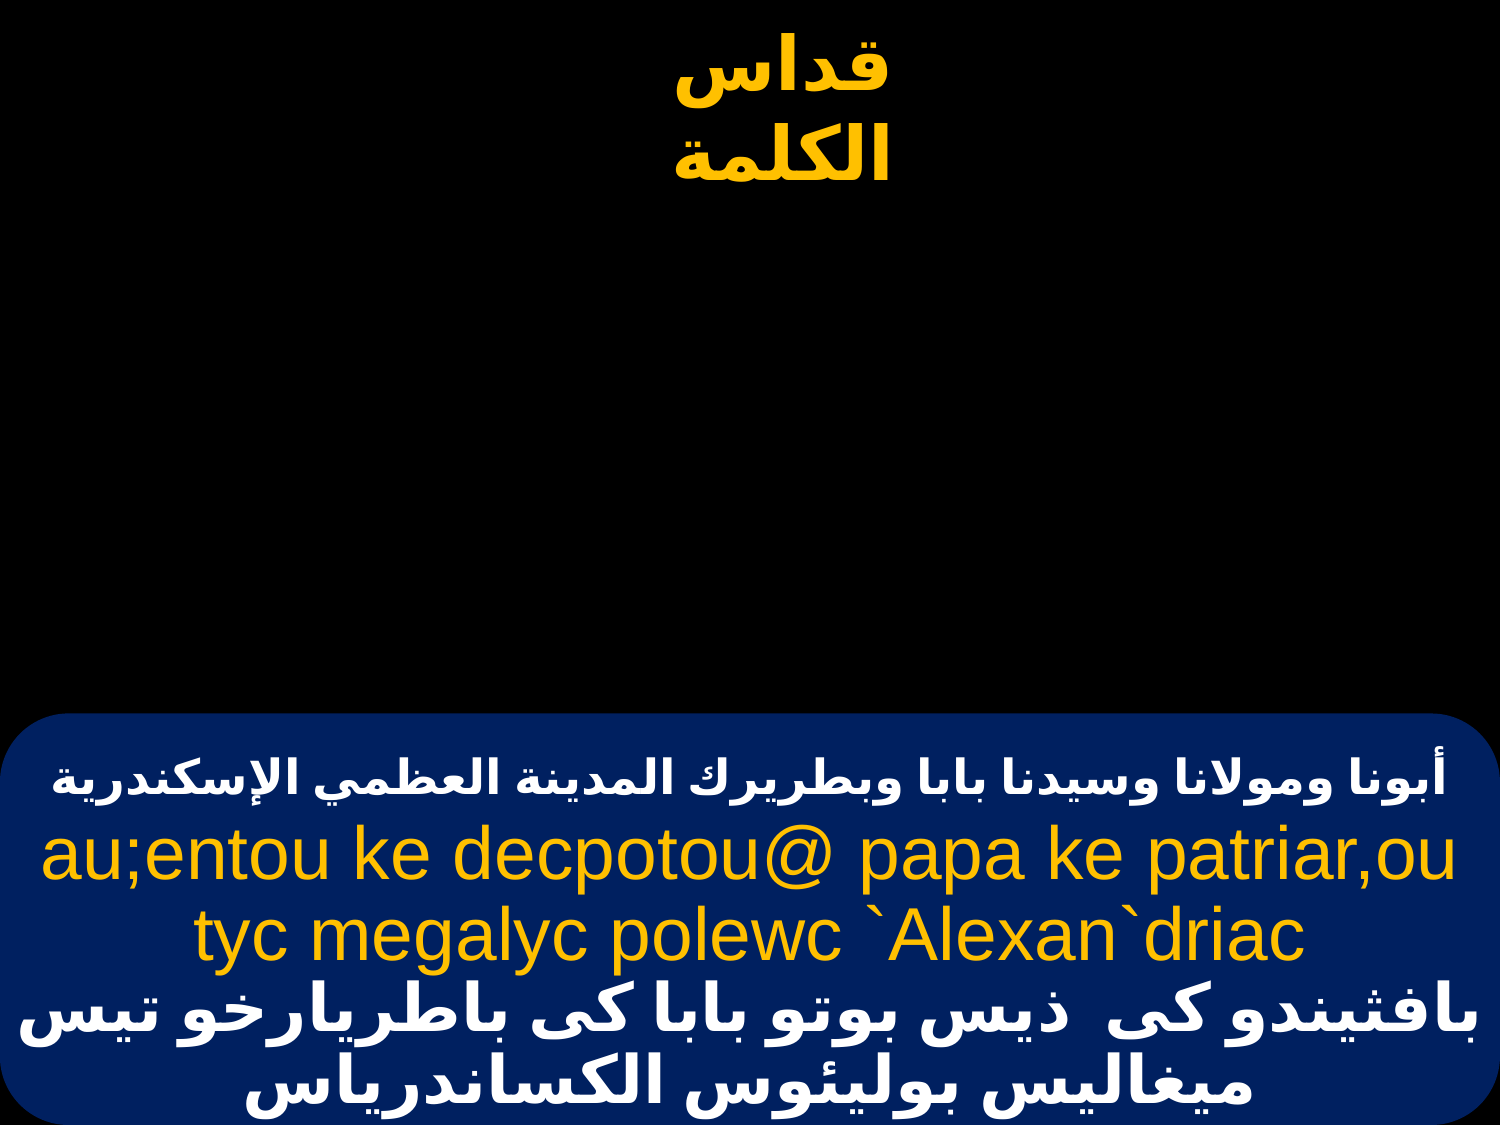

# أبونا ومولانا وسيدنا بابا وبطريرك المدينة العظمي الإسكندرية
au;entou ke decpotou@ papa ke patriar,ou tyc megalyc polewc `Alexan`driac
بافثيندو كى  ذيس بوتو بابا كى باطريارخو تيس ميغاليس بوليئوس الكساندرياس